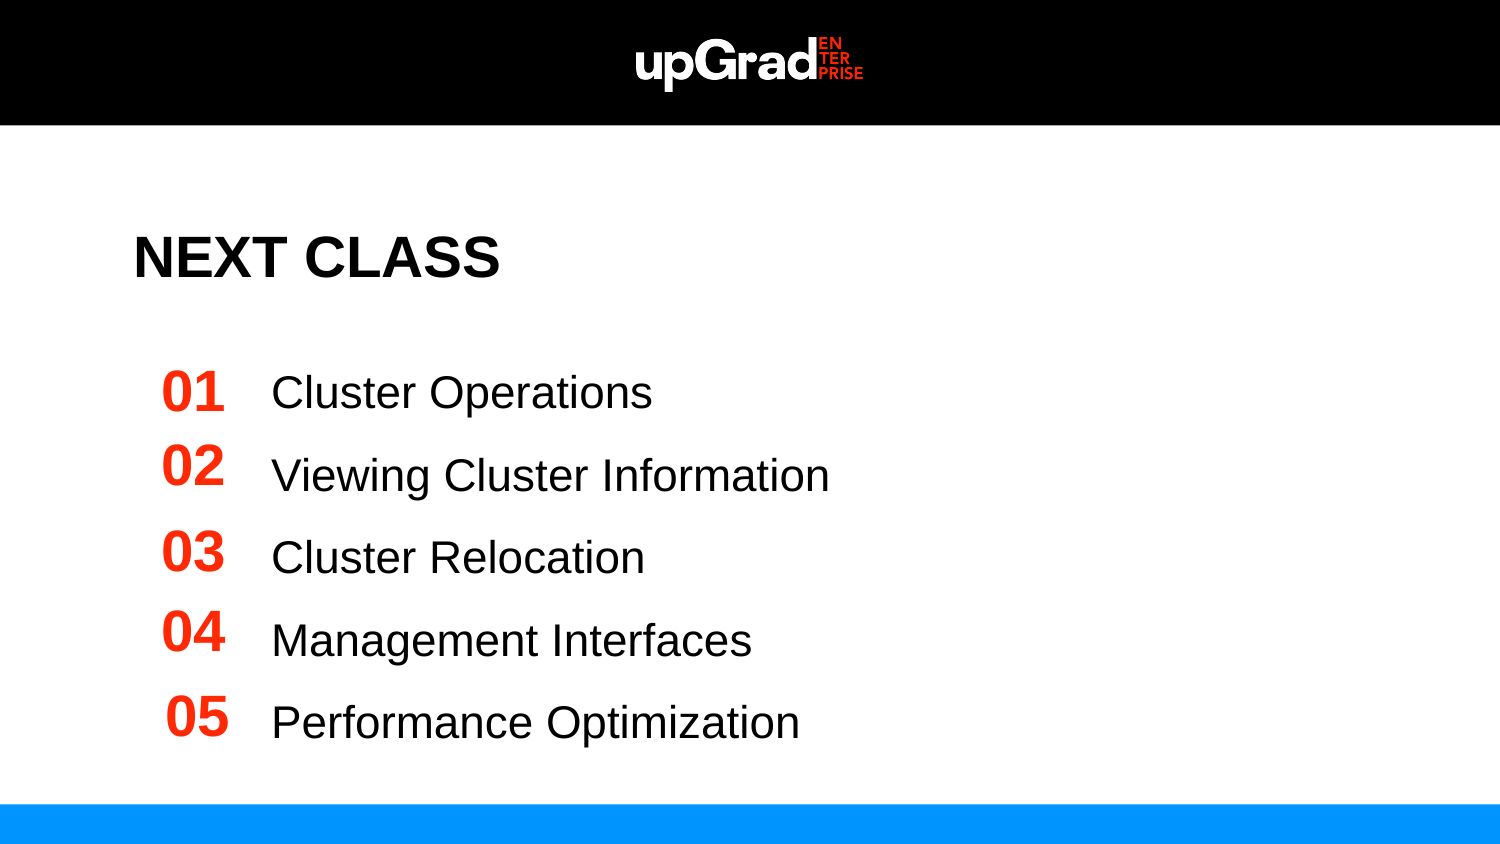

NEXT CLASS
Cluster Operations
Viewing Cluster Information
Cluster Relocation
Management Interfaces
Performance Optimization
01
02
03
04
05